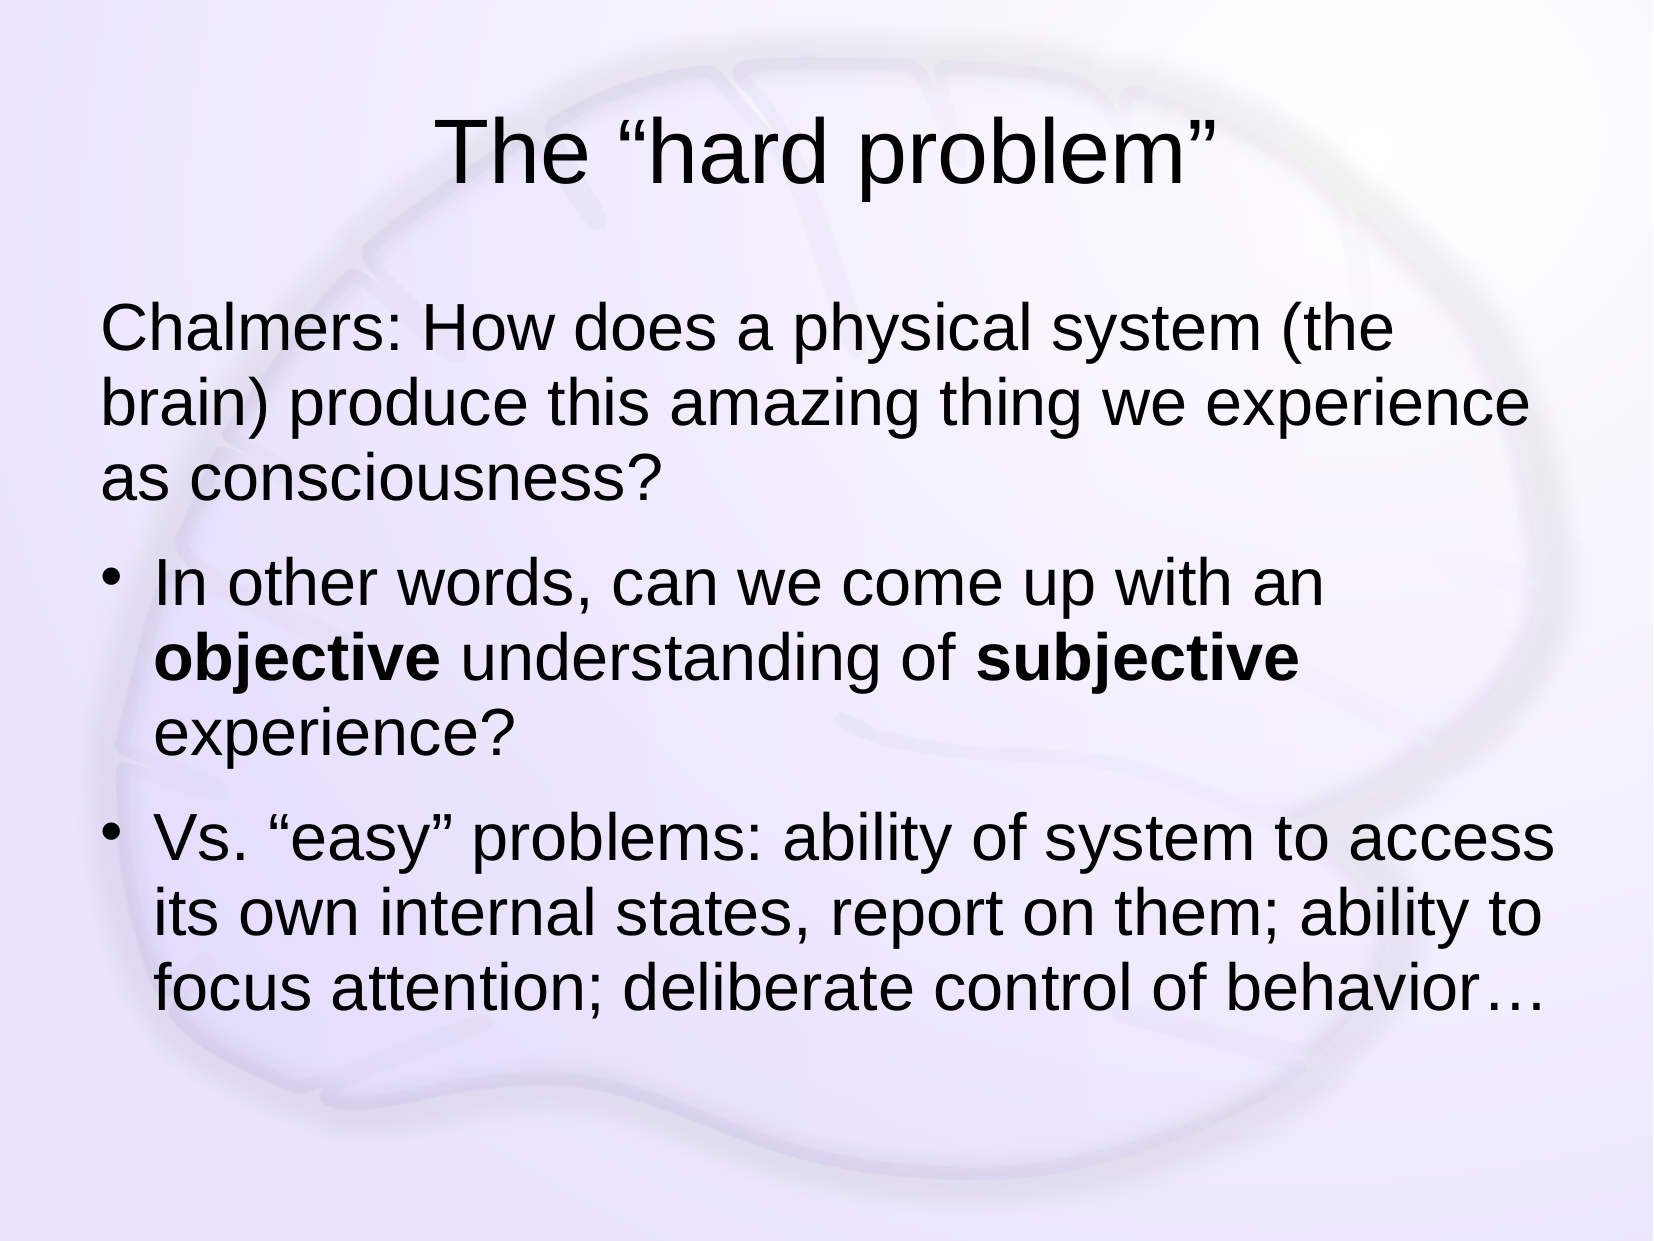

# The “hard problem”
Chalmers: How does a physical system (the brain) produce this amazing thing we experience as consciousness?
In other words, can we come up with an objective understanding of subjective experience?
Vs. “easy” problems: ability of system to access its own internal states, report on them; ability to focus attention; deliberate control of behavior…